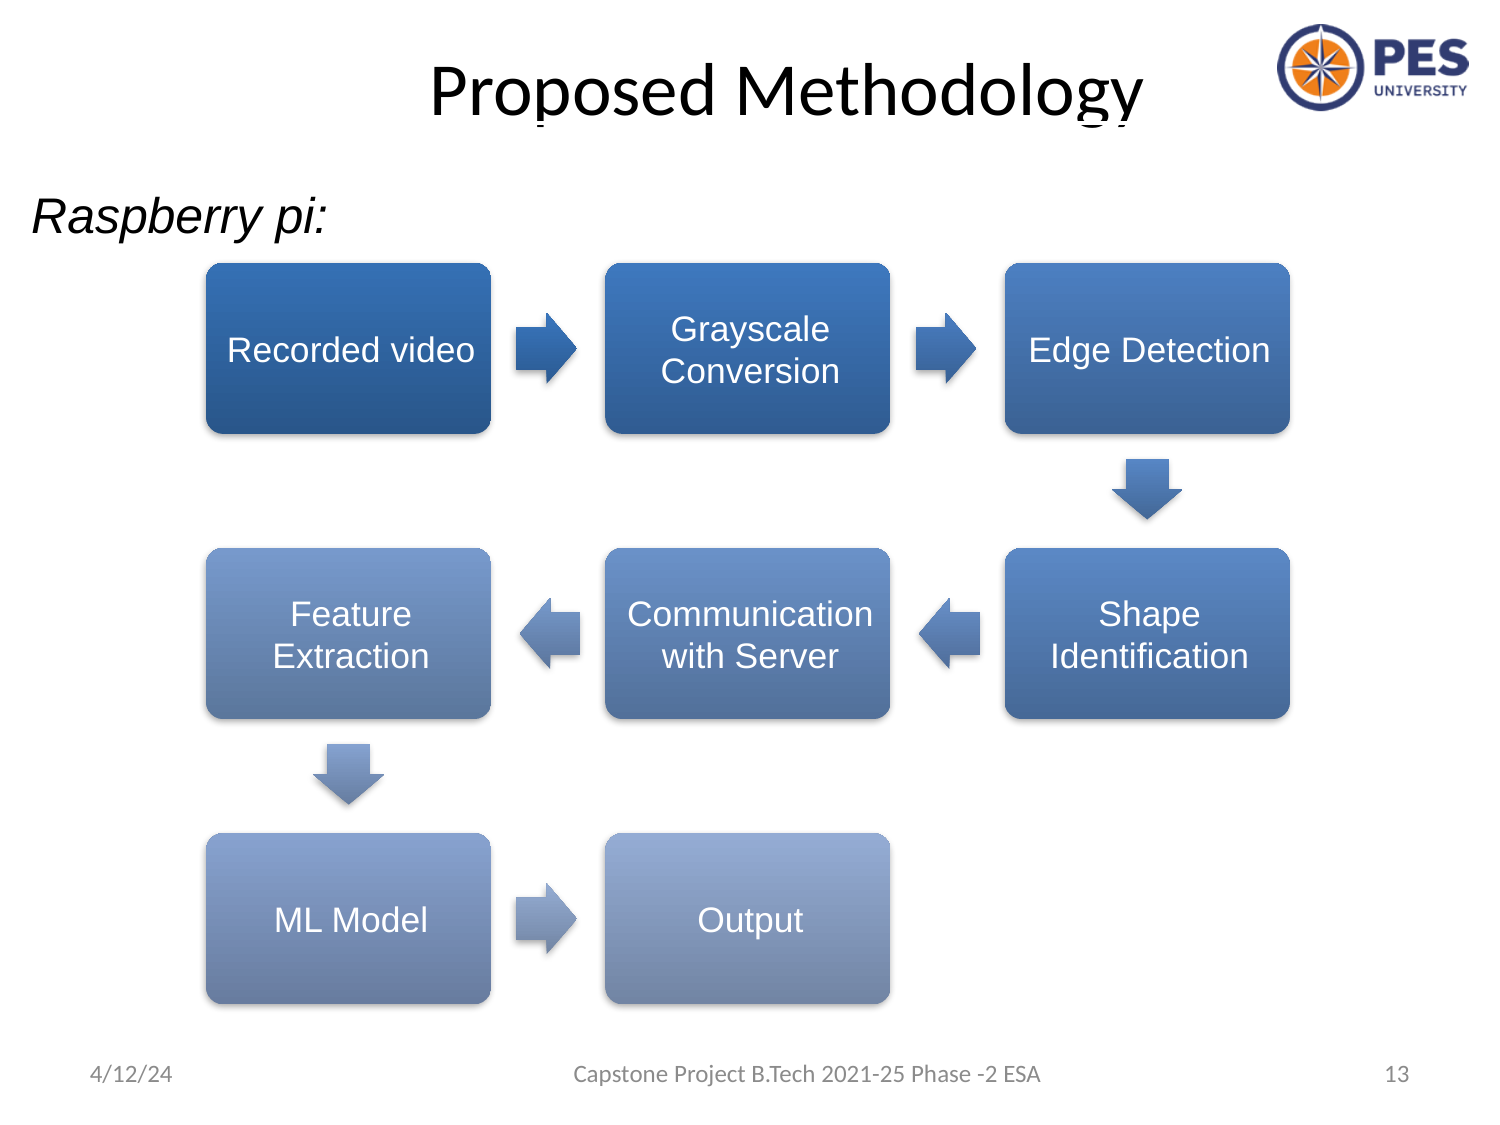

Proposed Methodology
Raspberry pi:

Recorded video

Grayscale Conversion

Edge Detection

Shape Identification

Communication with Server

Feature Extraction

ML Model

Output
4/12/24
Capstone Project B.Tech 2021-25 Phase -2 ESA
13